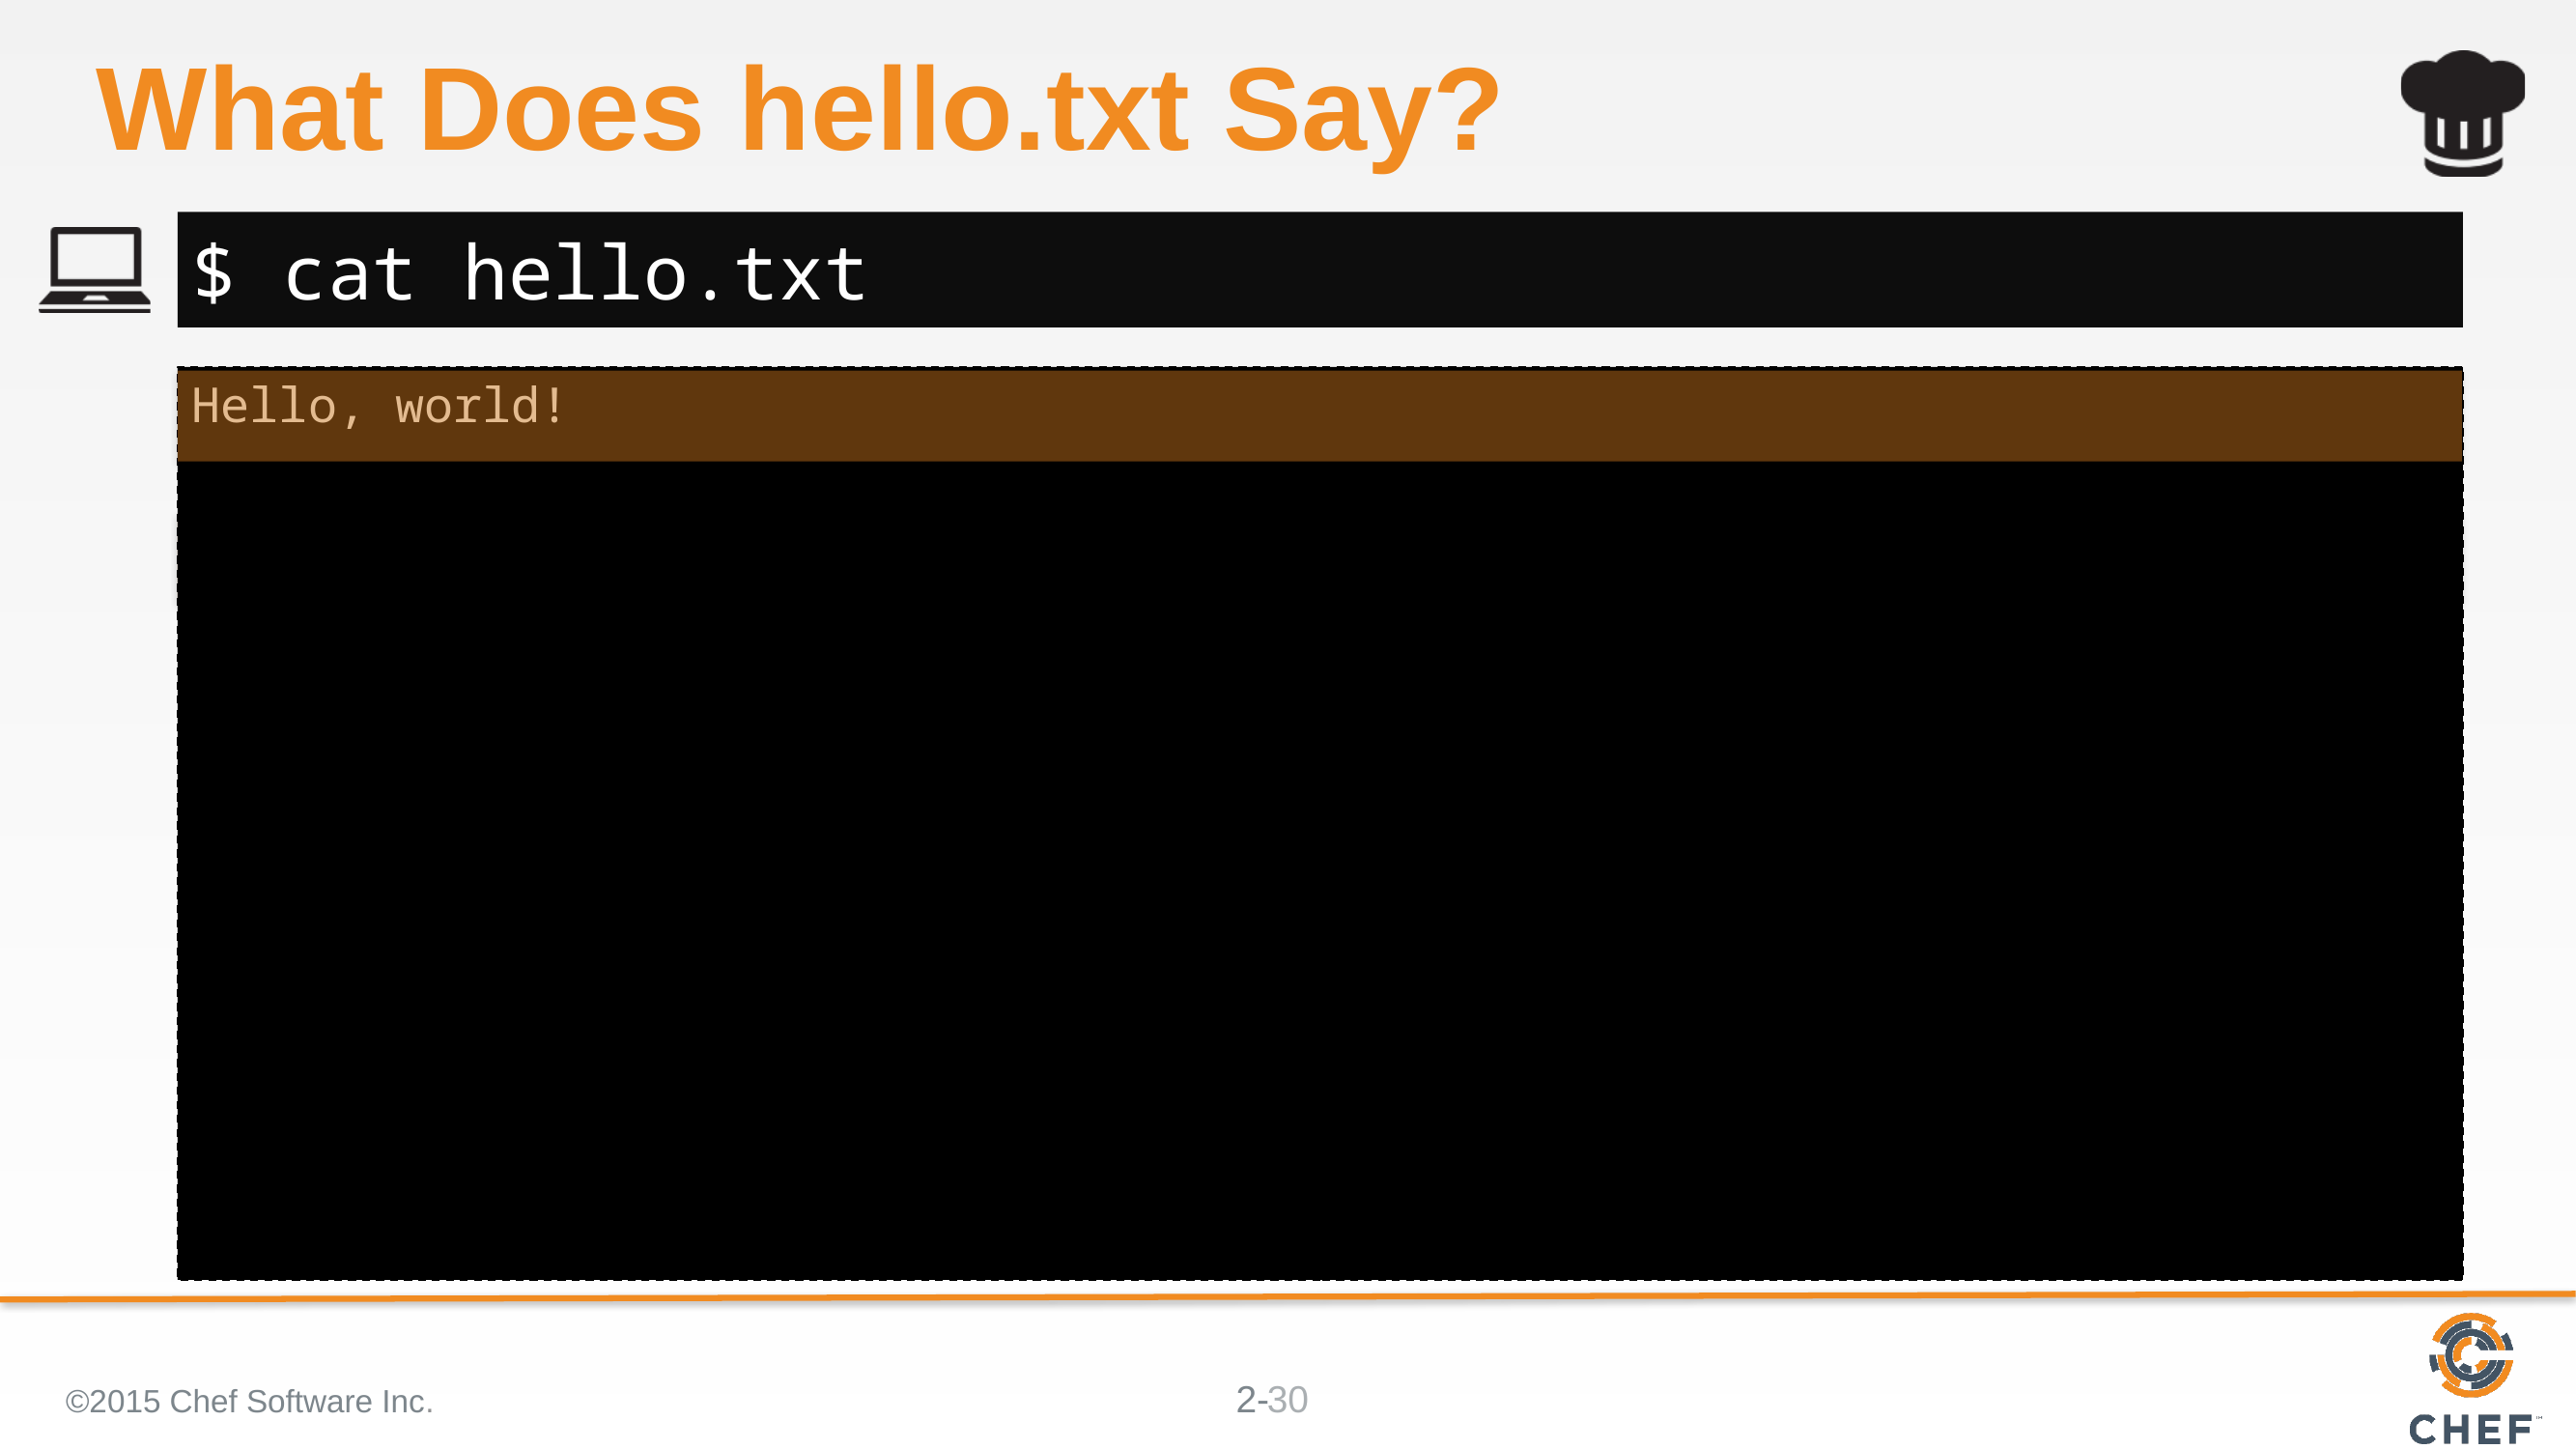

# What Does hello.txt Say?
$ cat hello.txt
Hello, world!

©2015 Chef Software Inc.
30